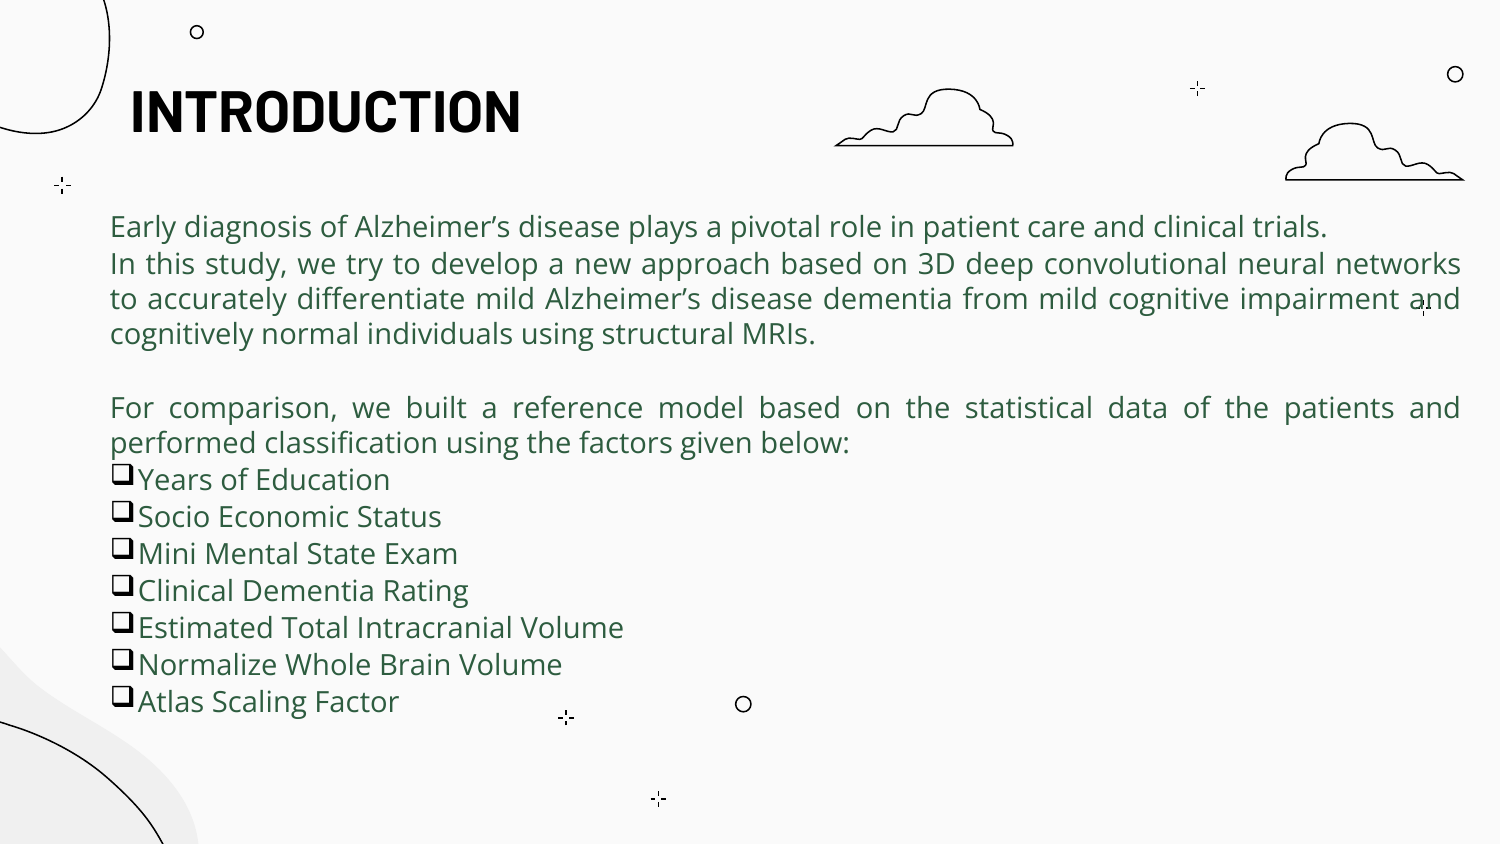

# INTRODUCTION
Early diagnosis of Alzheimer’s disease plays a pivotal role in patient care and clinical trials.
In this study, we try to develop a new approach based on 3D deep convolutional neural networks to accurately differentiate mild Alzheimer’s disease dementia from mild cognitive impairment and cognitively normal individuals using structural MRIs.

For comparison, we built a reference model based on the statistical data of the patients and performed classification using the factors given below:
Years of Education
Socio Economic Status
Mini Mental State Exam
Clinical Dementia Rating
Estimated Total Intracranial Volume
Normalize Whole Brain Volume
Atlas Scaling Factor